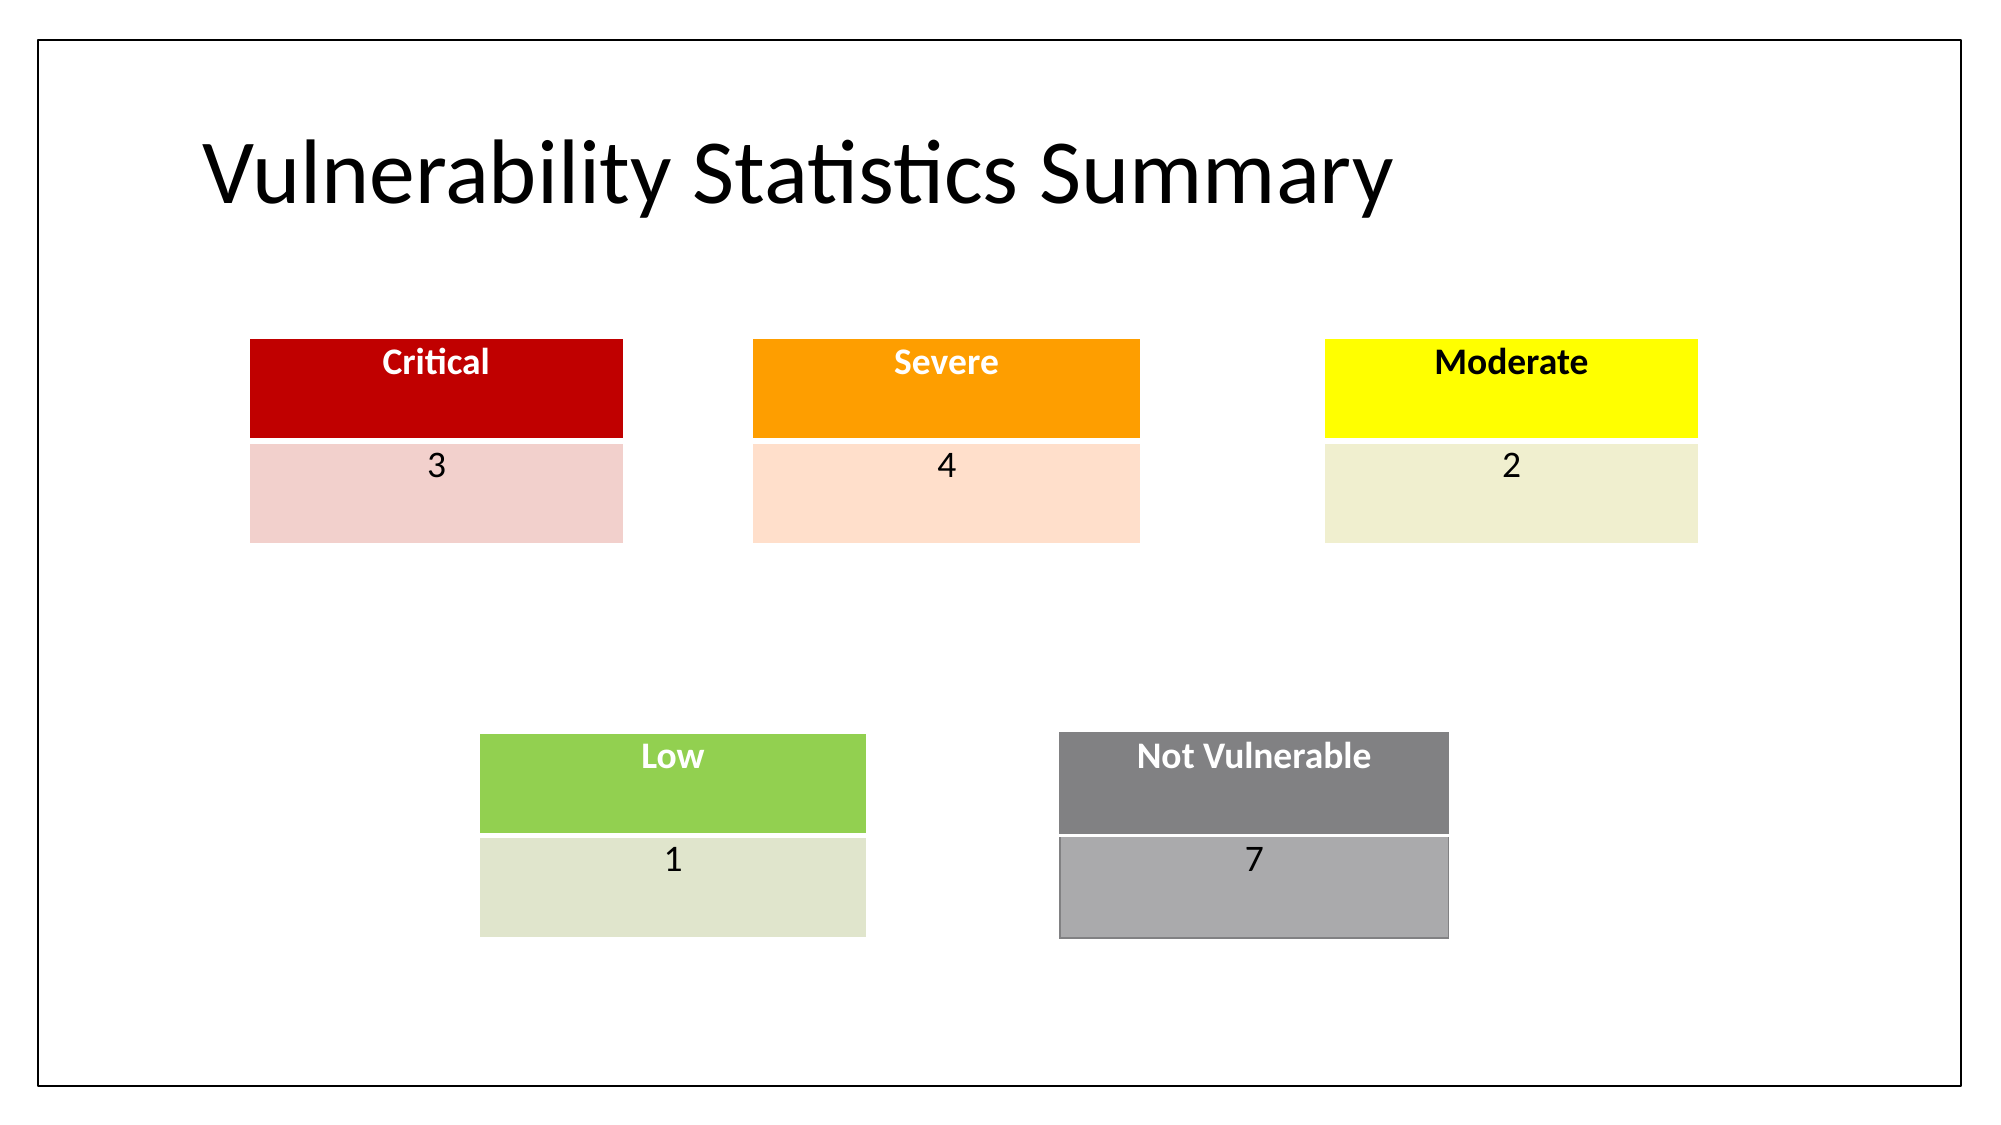

# Vulnerability Statistics Summary

| Critical |
| --- |
| 3 |
| Severe |
| --- |
| 4 |
| Moderate |
| --- |
| 2 |
| Not Vulnerable |
| --- |
| 7 |
| Low |
| --- |
| 1 |